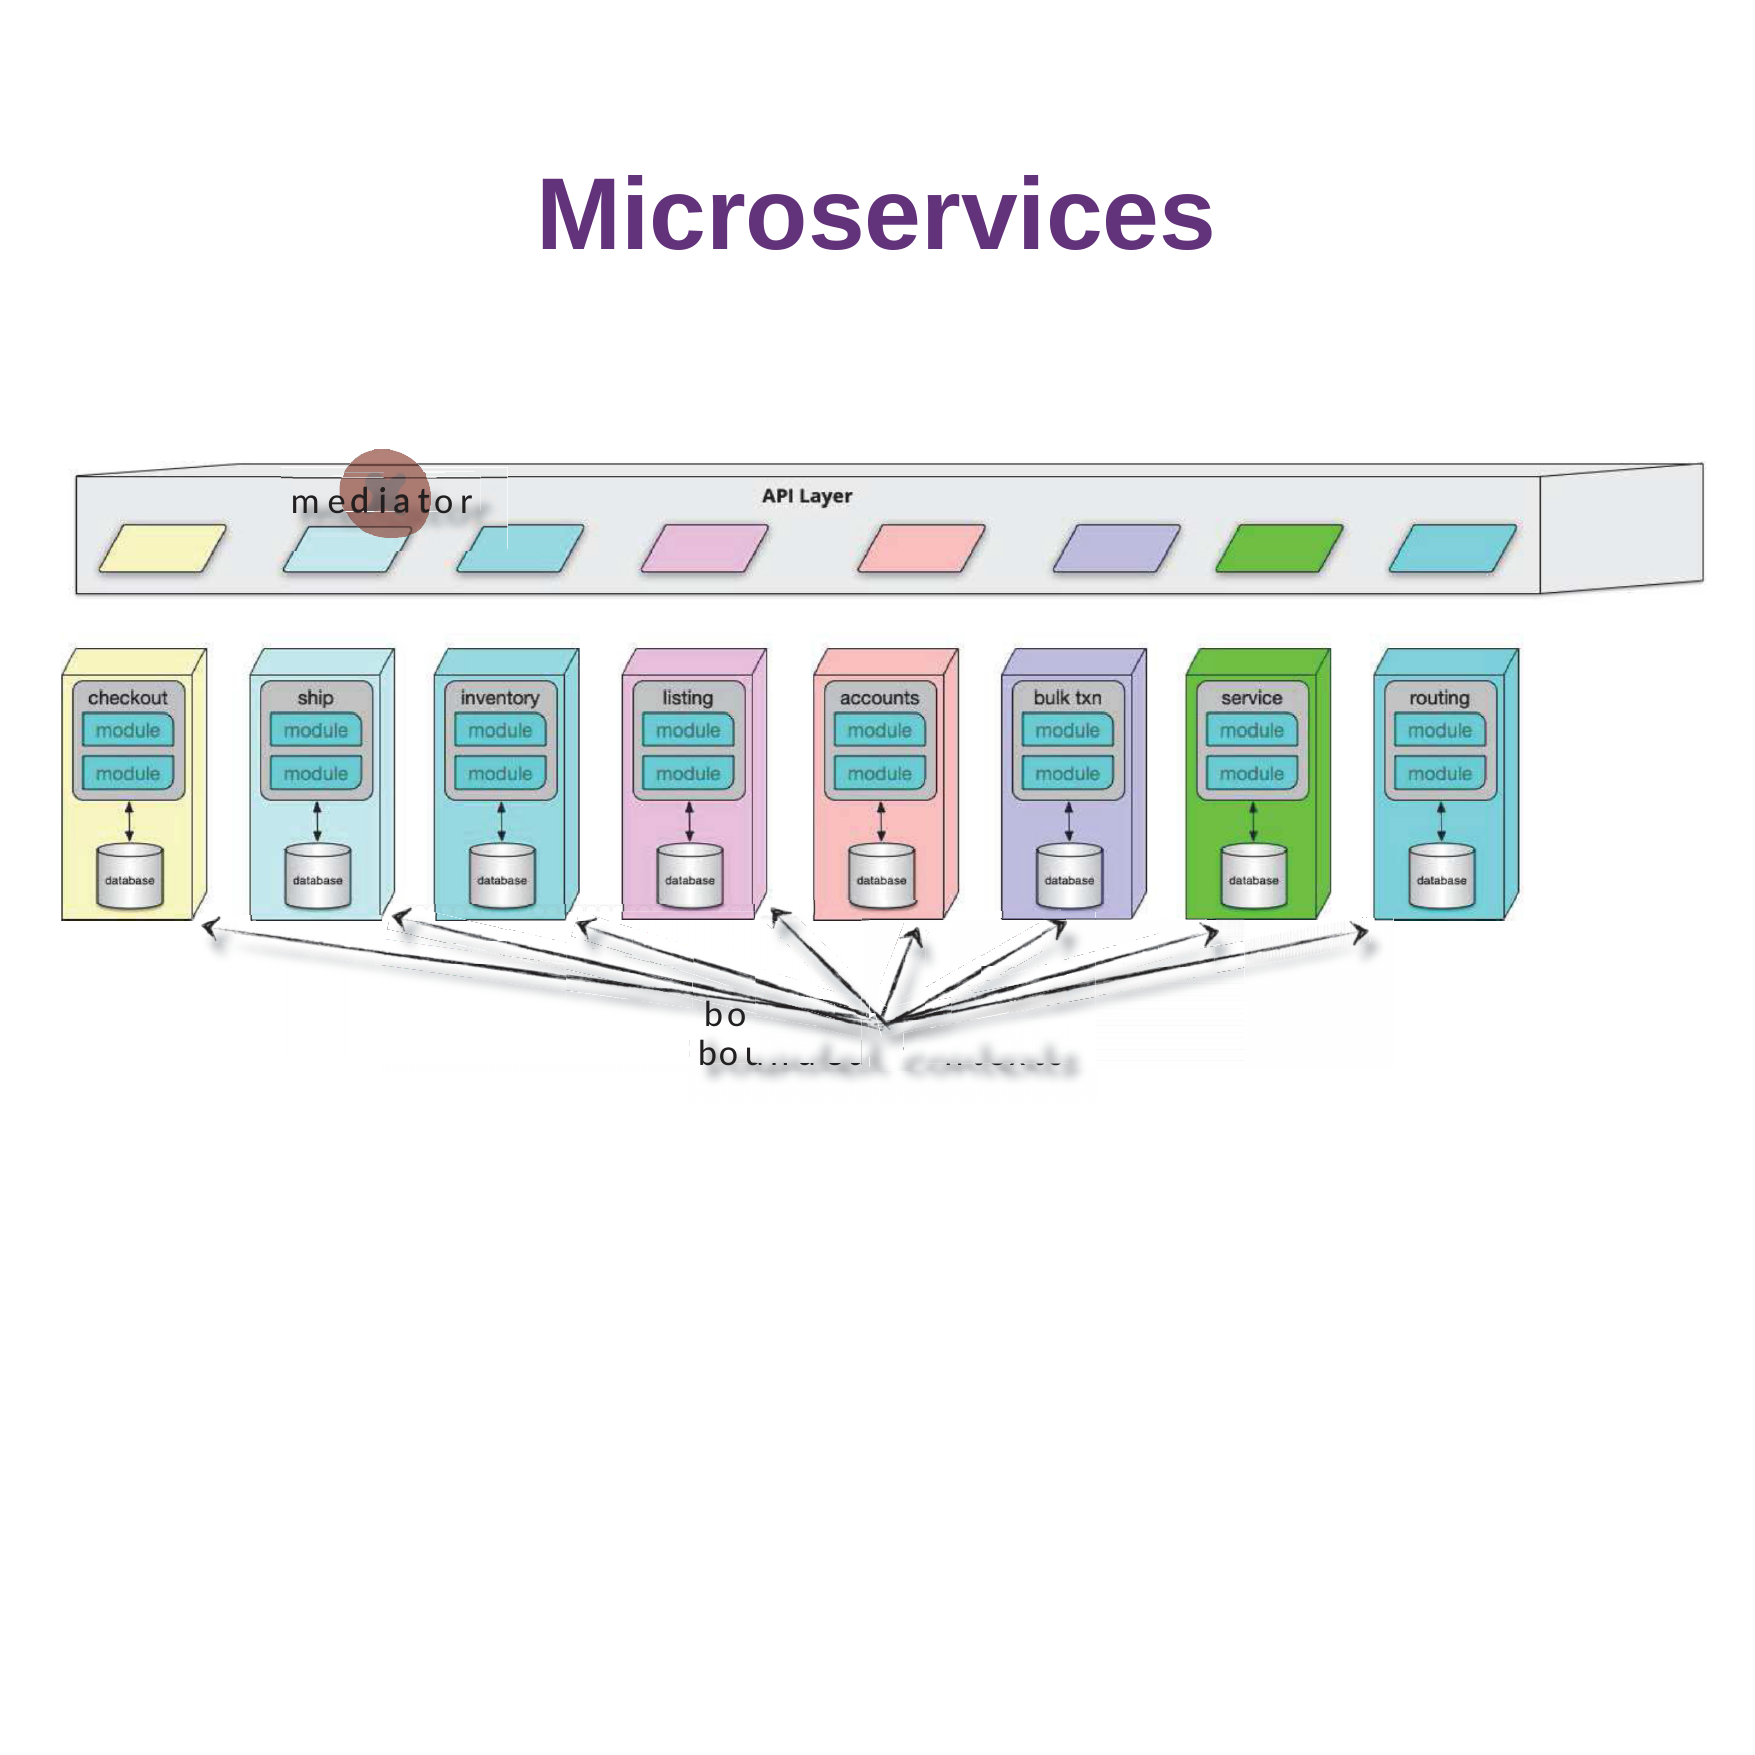

# Microservices

diat
mediator

bo

ntexts

o

nde

bounded  c
ntexts